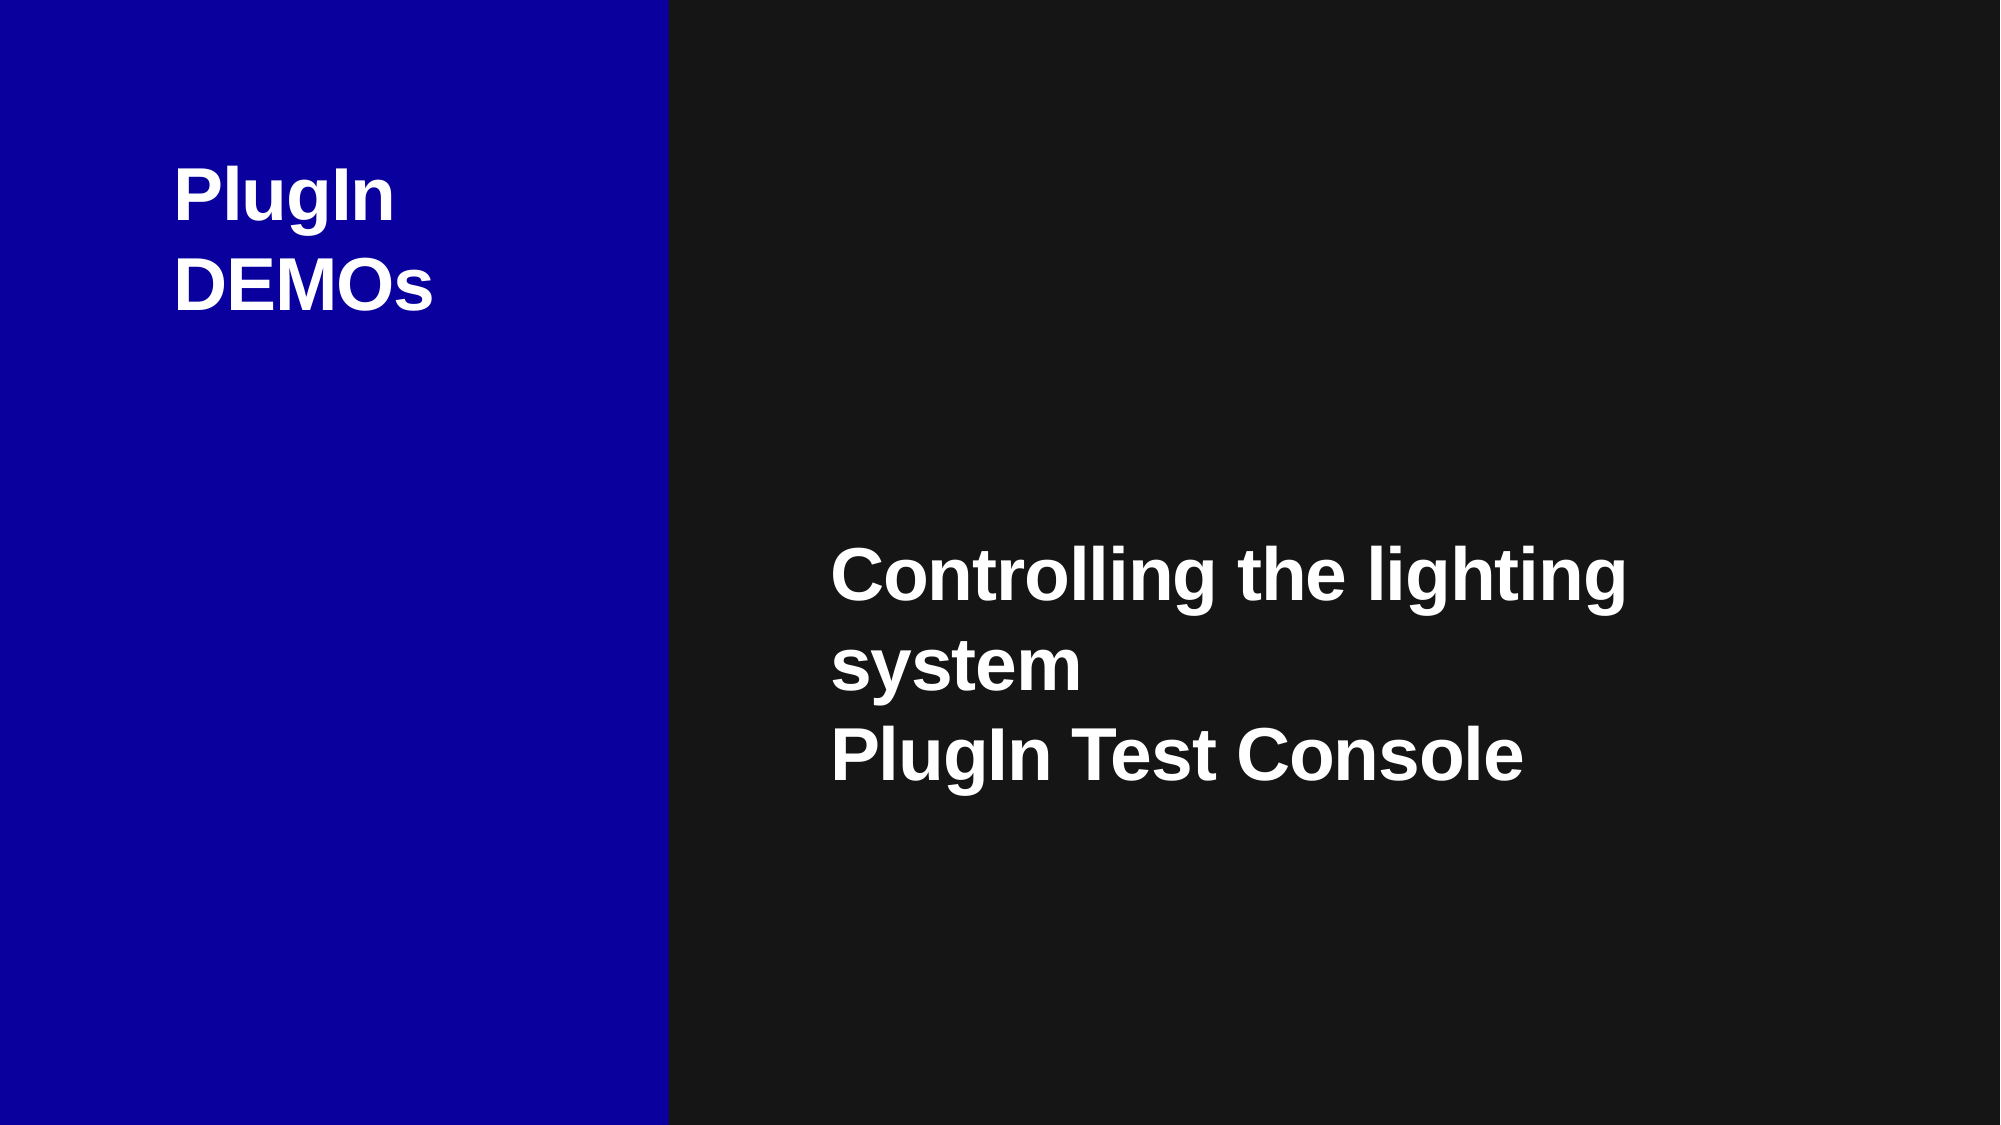

# PlugIn DEMOs
Controlling the lighting system
PlugIn Test Console